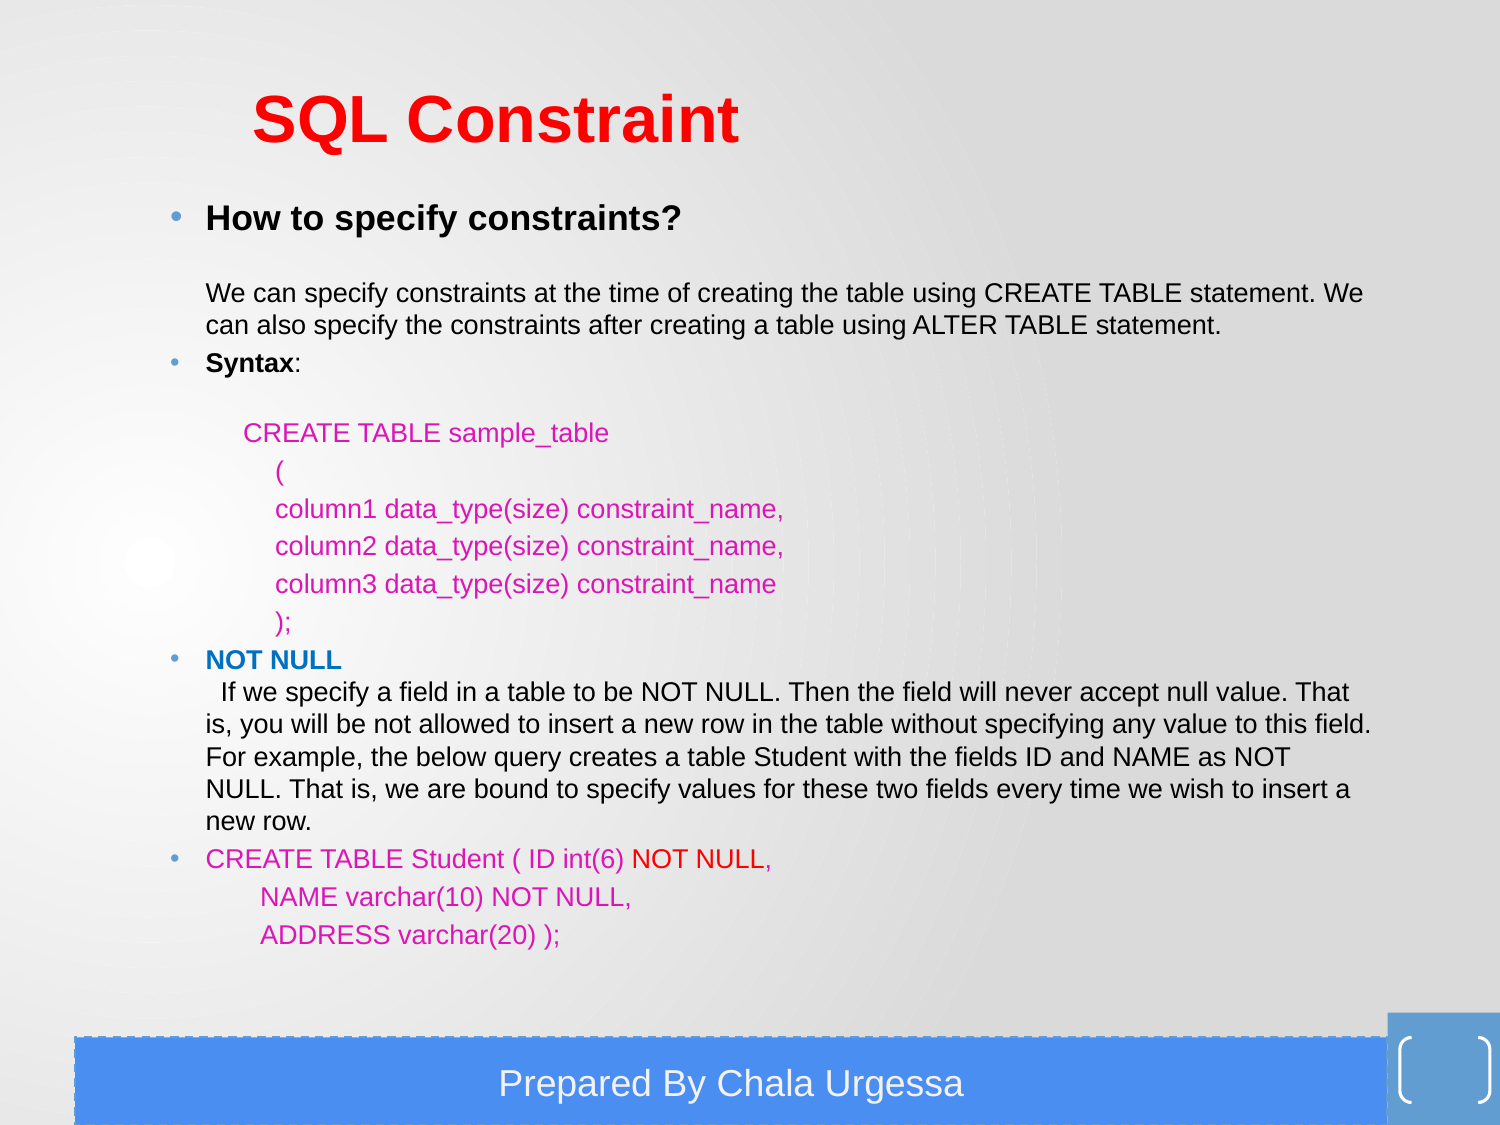

# SQL Constraint
How to specify constraints?
We can specify constraints at the time of creating the table using CREATE TABLE statement. We can also specify the constraints after creating a table using ALTER TABLE statement.
Syntax:
     CREATE TABLE sample_table
              (
              column1 data_type(size) constraint_name,
              column2 data_type(size) constraint_name,
              column3 data_type(size) constraint_name
              );
NOT NULL
  If we specify a field in a table to be NOT NULL. Then the field will never accept null value. That is, you will be not allowed to insert a new row in the table without specifying any value to this field.
For example, the below query creates a table Student with the fields ID and NAME as NOT NULL. That is, we are bound to specify values for these two fields every time we wish to insert a new row.
CREATE TABLE Student ( ID int(6) NOT NULL,
            NAME varchar(10) NOT NULL,
            ADDRESS varchar(20) );

15